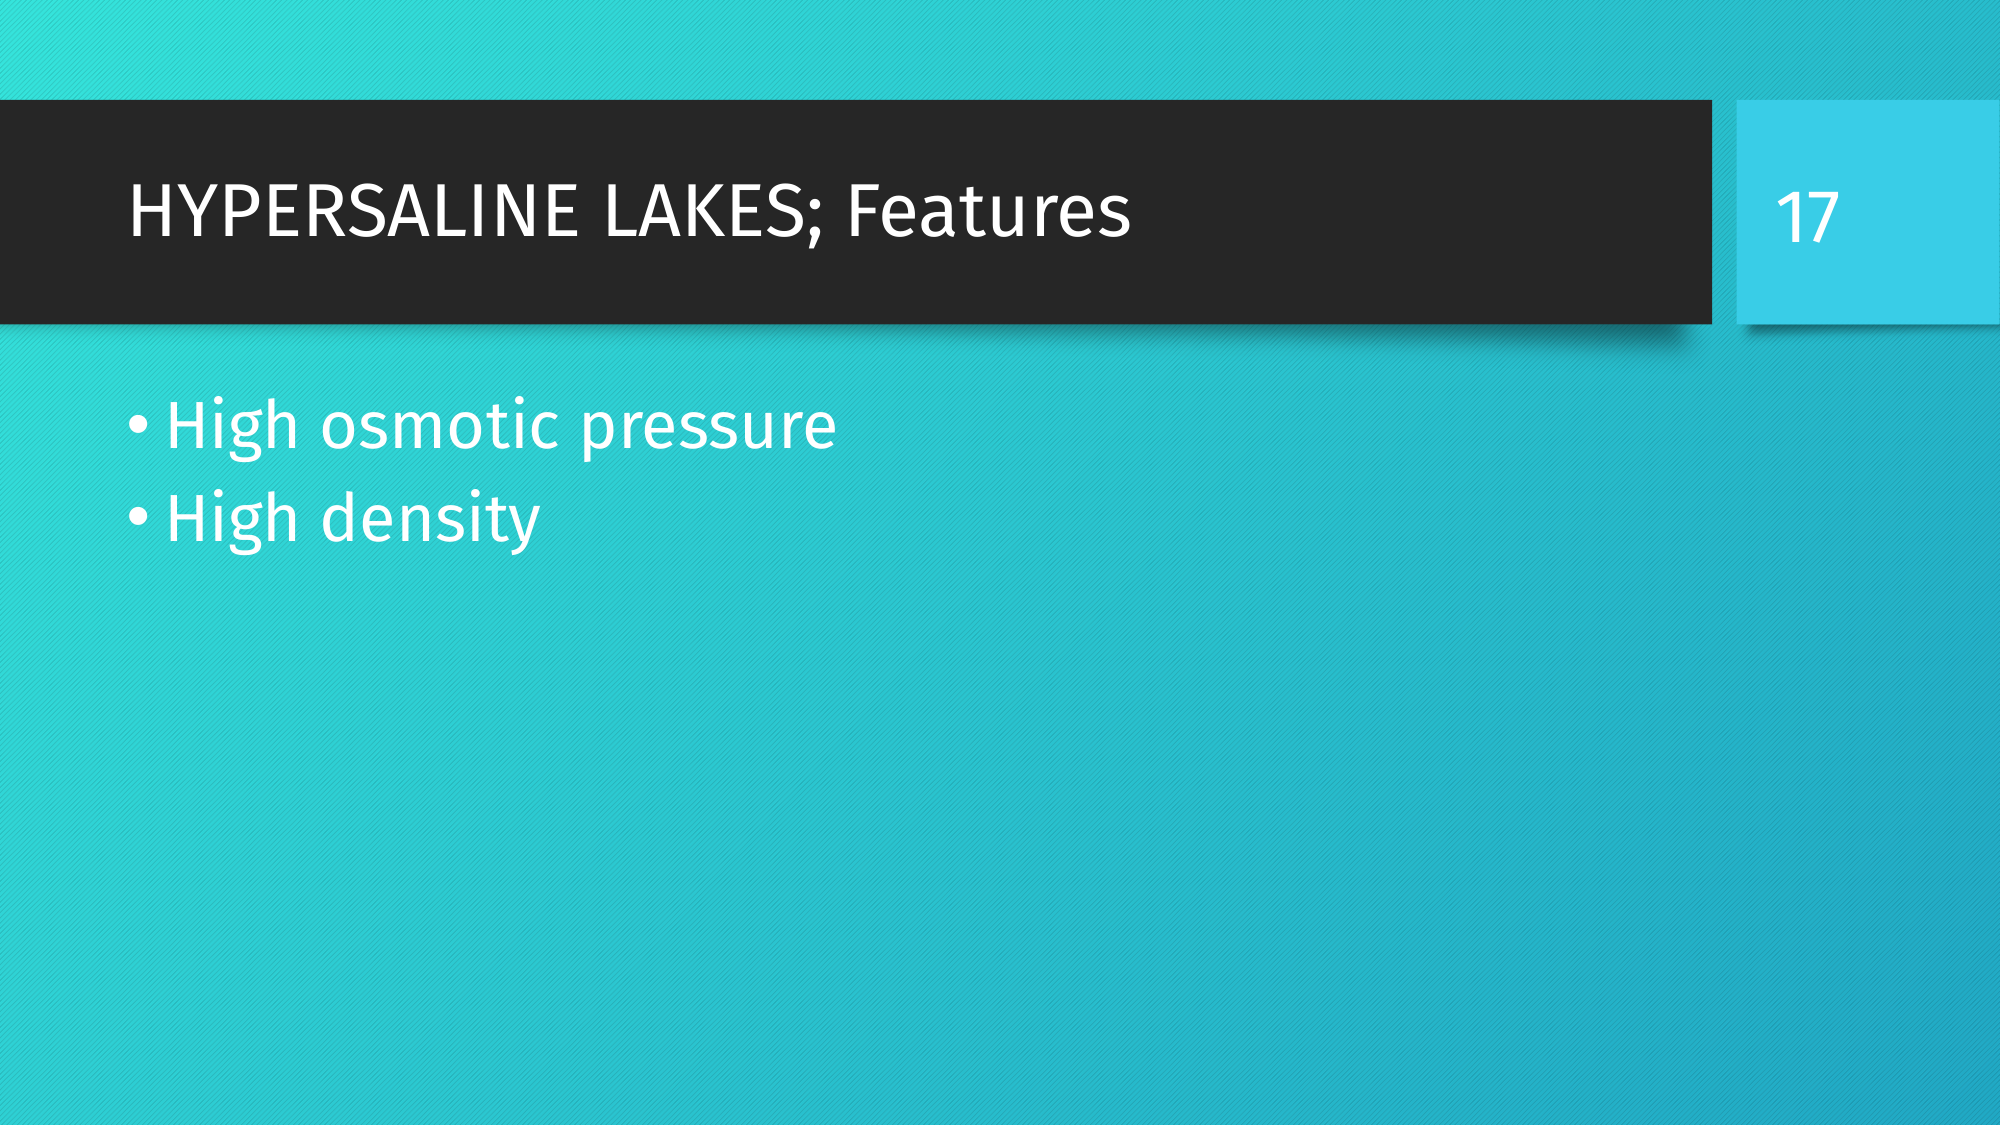

17
# HYPERSALINE LAKES; Features
High osmotic pressure
High density